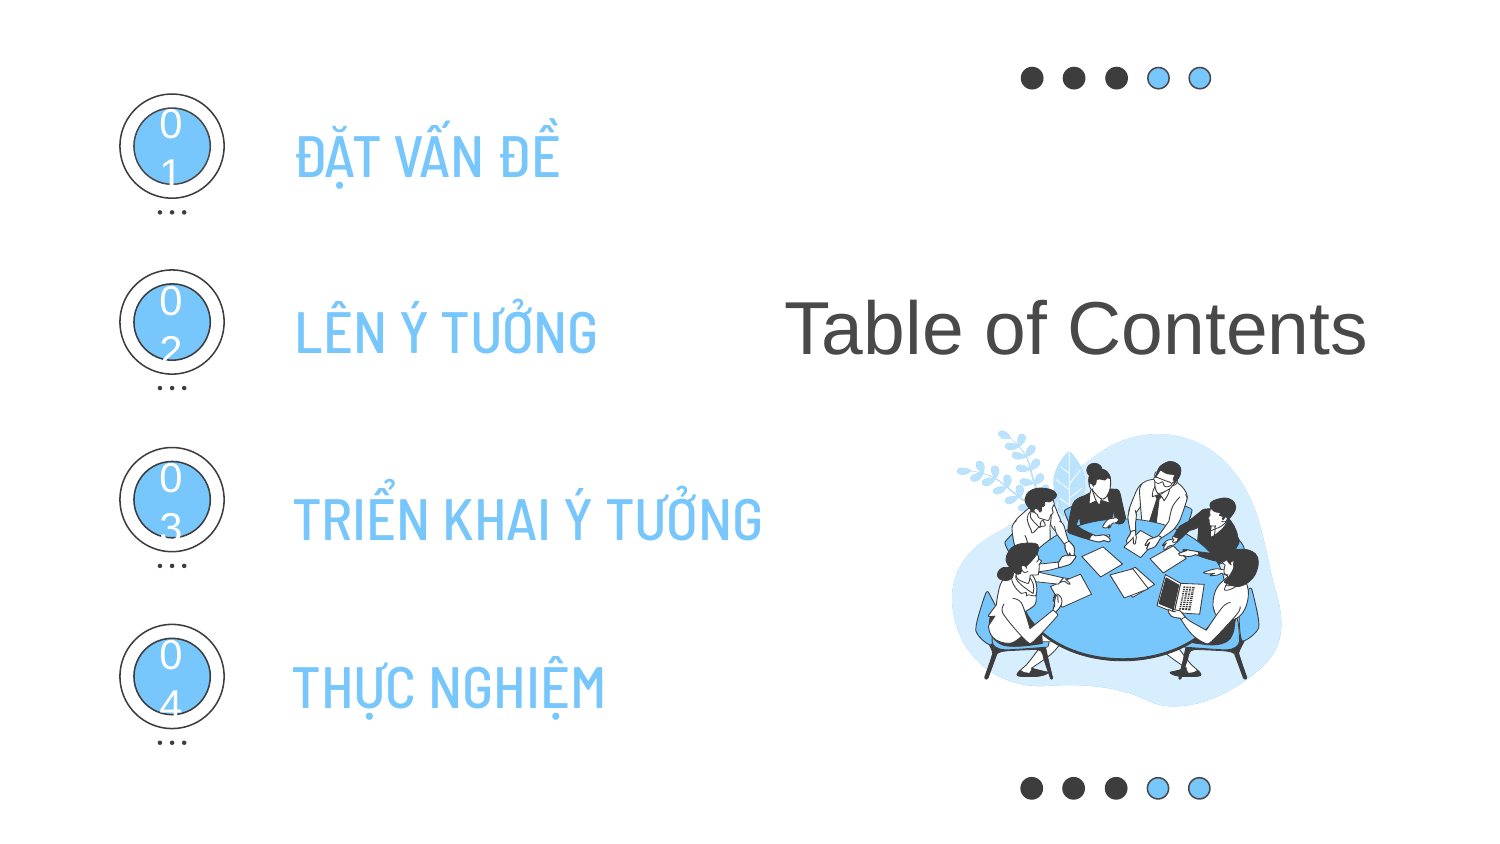

ĐẶT VẤN ĐỀ
01
LÊN Ý TƯỞNG

# Table of Contents
02

TRIỂN KHAI Ý TƯỞNG
03

THỰC NGHIỆM
04